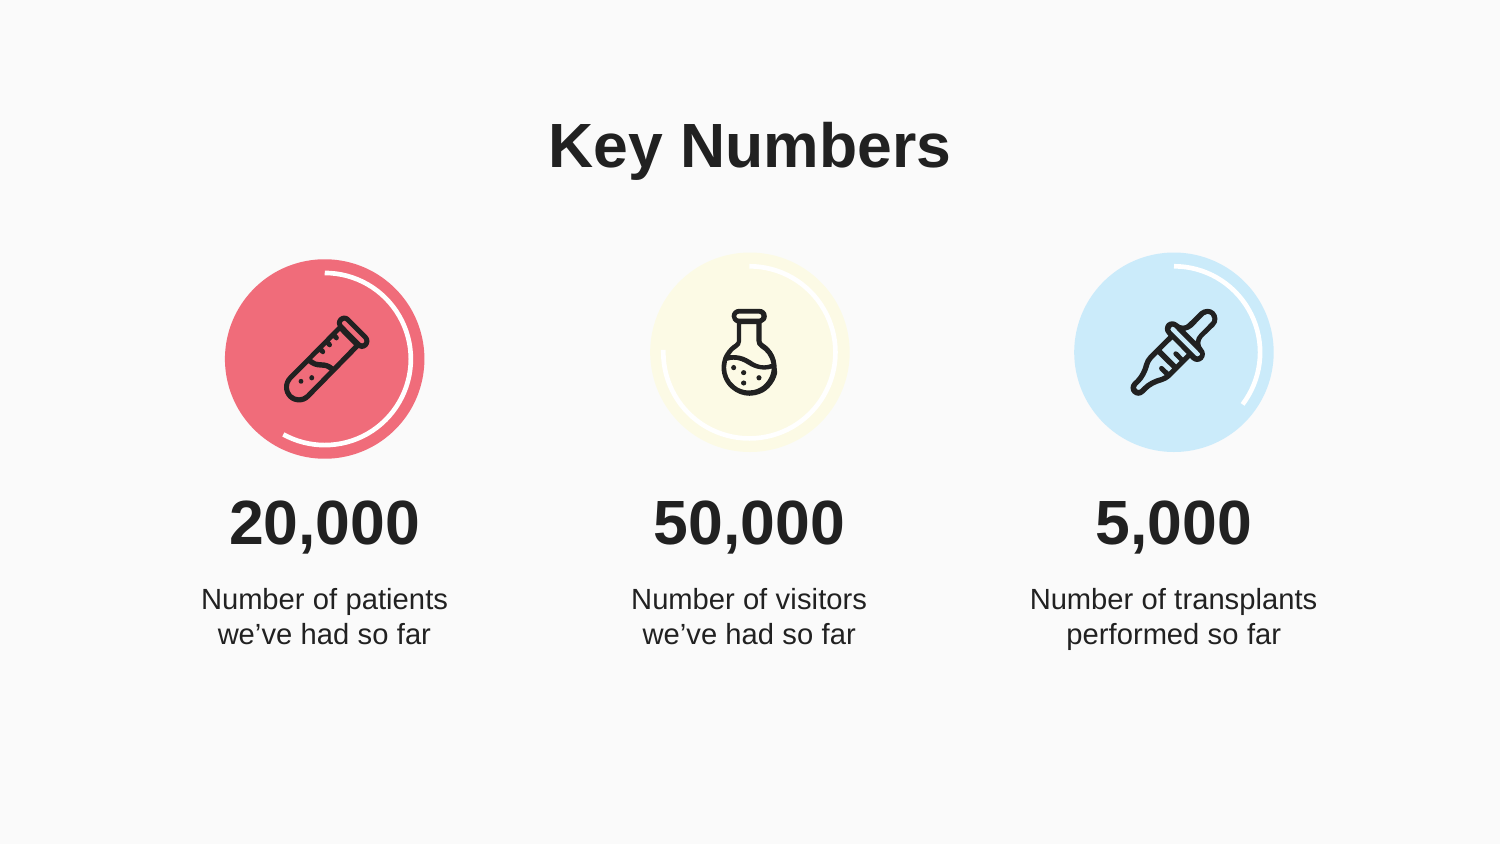

Key Numbers

# 20,000
50,000
5,000
Number of visitors we’ve had so far
Number of transplants performed so far
Number of patients we’ve had so far